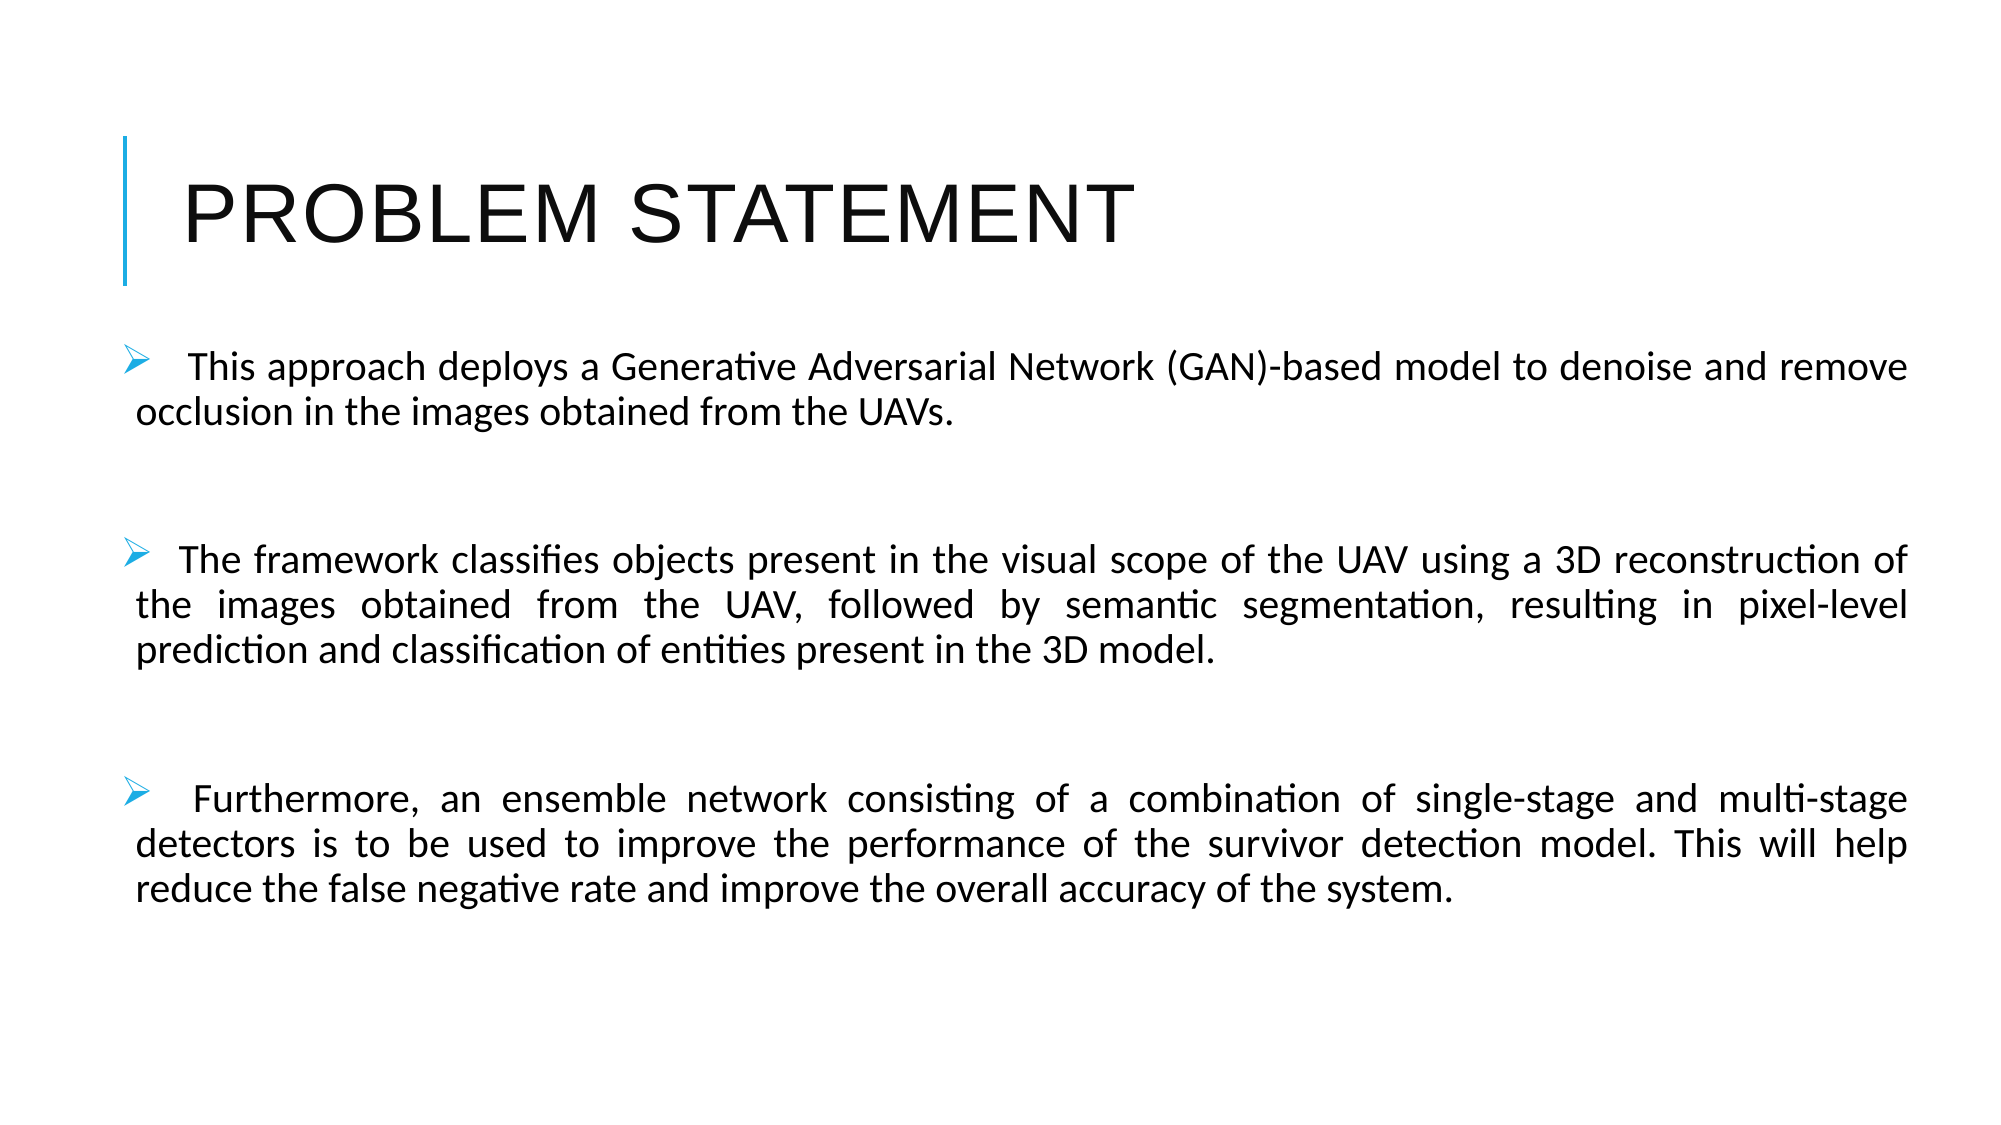

# PROBLEM STATEMENT
   This approach deploys a Generative Adversarial Network (GAN)-based model to denoise and remove occlusion in the images obtained from the UAVs.

  The framework classifies objects present in the visual scope of the UAV using a 3D reconstruction of the images obtained from the UAV, followed by semantic segmentation, resulting in pixel-level prediction and classification of entities present in the 3D model.

  Furthermore, an ensemble network consisting of a combination of single-stage and multi-stage detectors is to be used to improve the performance of the survivor detection model. This will help reduce the false negative rate and improve the overall accuracy of the system.